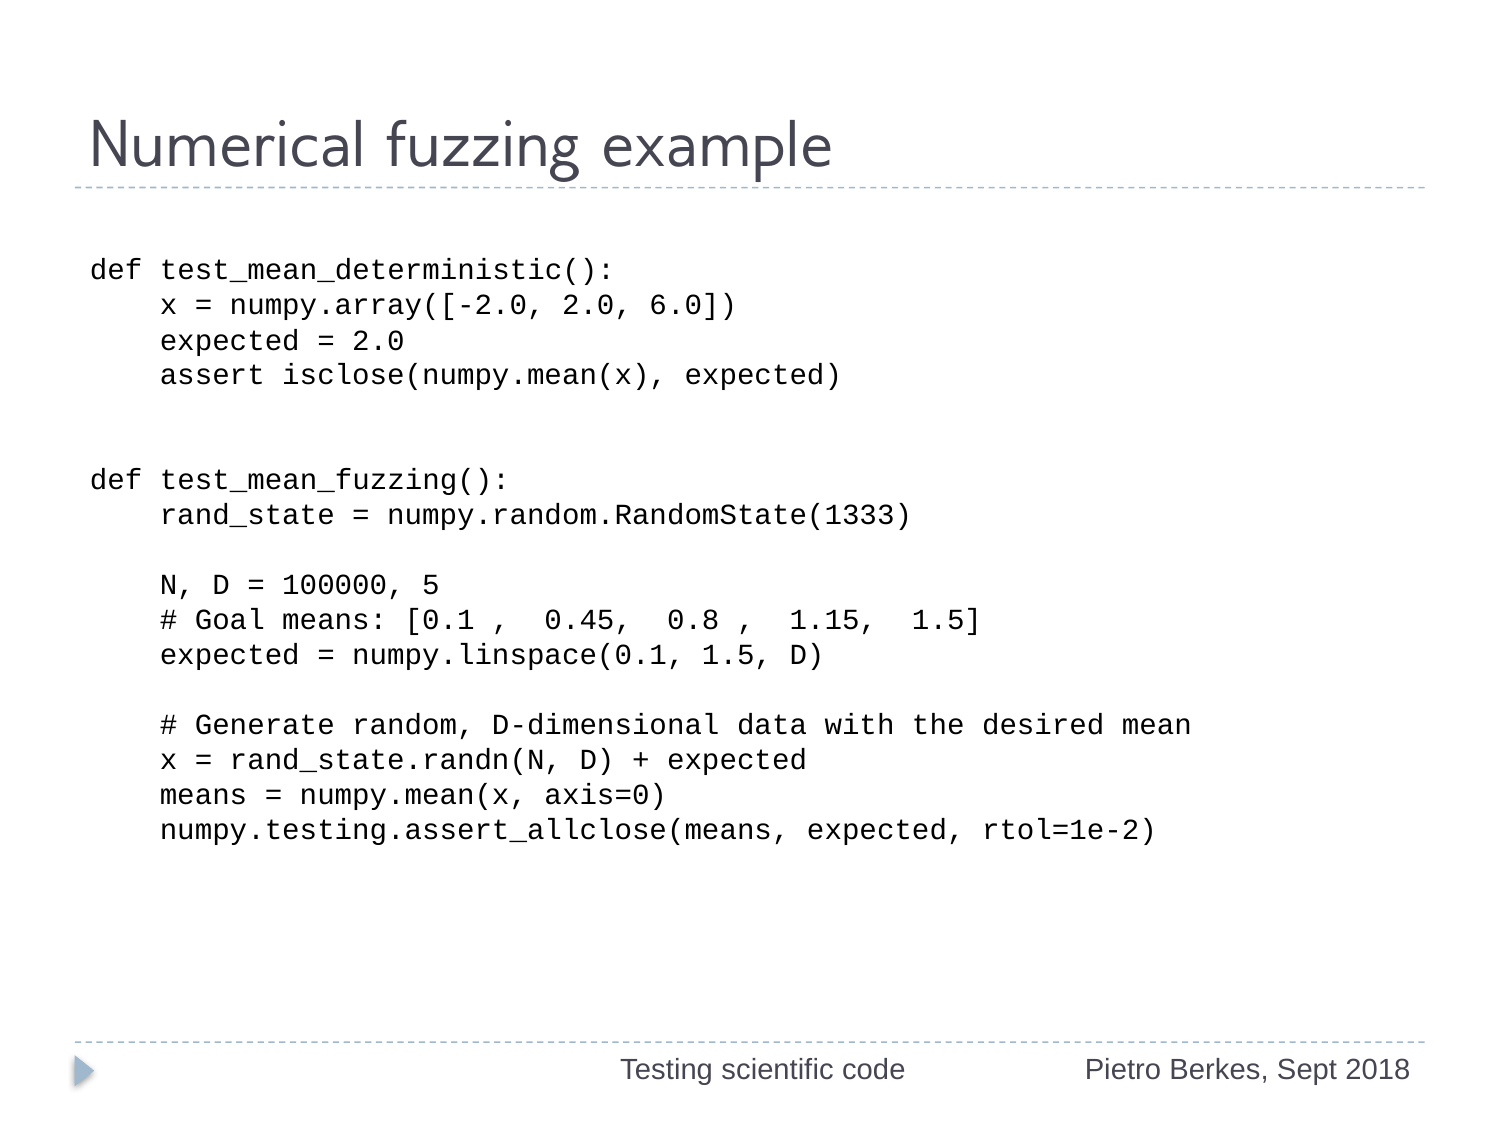

# Numerical fuzzing example
def test_mean_deterministic():
    x = numpy.array([-2.0, 2.0, 6.0])
    expected = 2.0
    assert isclose(numpy.mean(x), expected)

def test_mean_fuzzing():
    rand_state = numpy.random.RandomState(1333)

    N, D = 100000, 5
    # Goal means: [0.1 ,  0.45,  0.8 ,  1.15,  1.5]
    expected = numpy.linspace(0.1, 1.5, D)

    # Generate random, D-dimensional data with the desired mean
    x = rand_state.randn(N, D) + expected
    means = numpy.mean(x, axis=0)
    numpy.testing.assert_allclose(means, expected, rtol=1e-2)

Testing scientific code
Pietro Berkes, Sept 2018